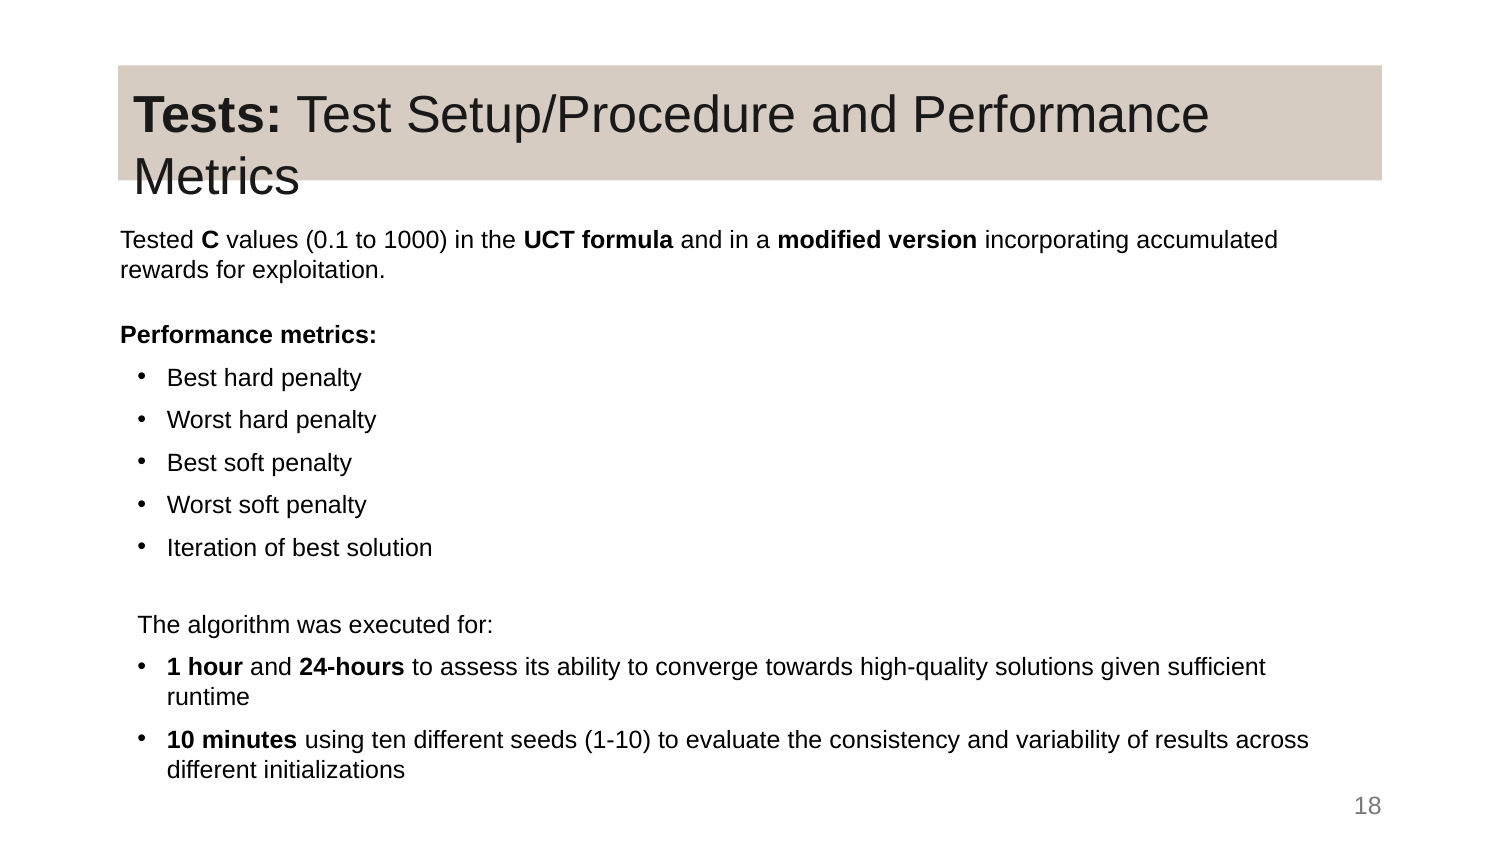

# Tests: Test Setup/Procedure and Performance Metrics
Tested C values (0.1 to 1000) in the UCT formula and in a modified version incorporating accumulated rewards for exploitation.

Performance metrics:
Best hard penalty
Worst hard penalty
Best soft penalty
Worst soft penalty
Iteration of best solution

The algorithm was executed for:
1 hour and 24-hours to assess its ability to converge towards high-quality solutions given sufficient runtime
10 minutes using ten different seeds (1-10) to evaluate the consistency and variability of results across different initializations
18